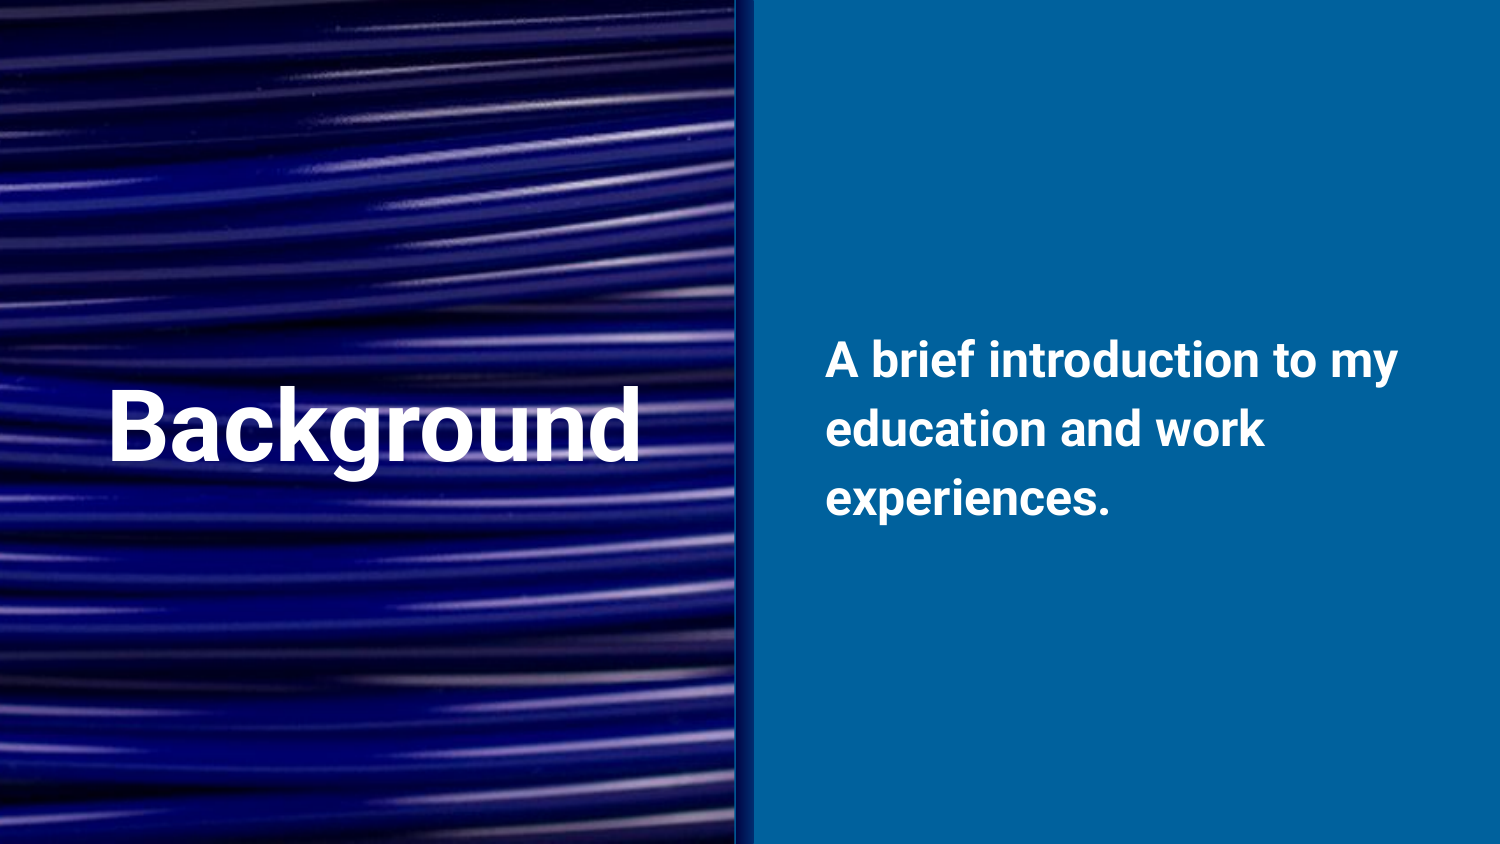

A brief introduction to my education and work experiences.
# Background